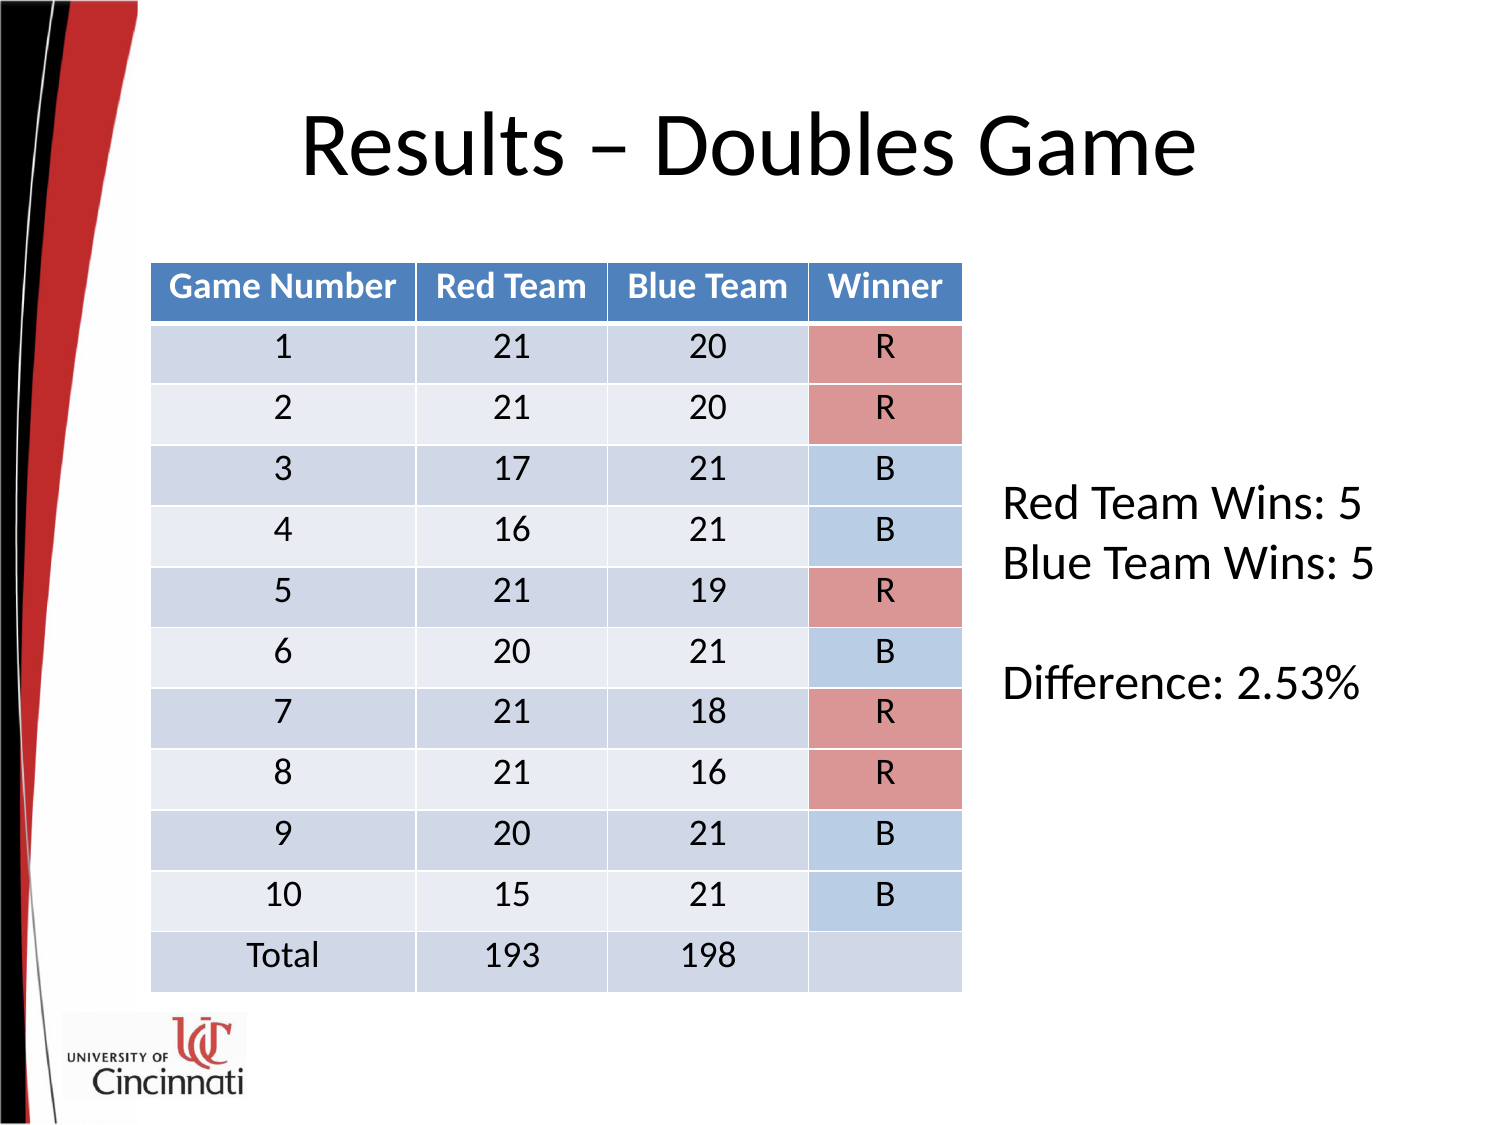

# Results – Doubles Game
| Game Number | Red Team | Blue Team | Winner |
| --- | --- | --- | --- |
| 1 | 21 | 20 | R |
| 2 | 21 | 20 | R |
| 3 | 17 | 21 | B |
| 4 | 16 | 21 | B |
| 5 | 21 | 19 | R |
| 6 | 20 | 21 | B |
| 7 | 21 | 18 | R |
| 8 | 21 | 16 | R |
| 9 | 20 | 21 | B |
| 10 | 15 | 21 | B |
| Total | 193 | 198 |  |
Red Team Wins: 5
Blue Team Wins: 5

Difference: 2.53%
26